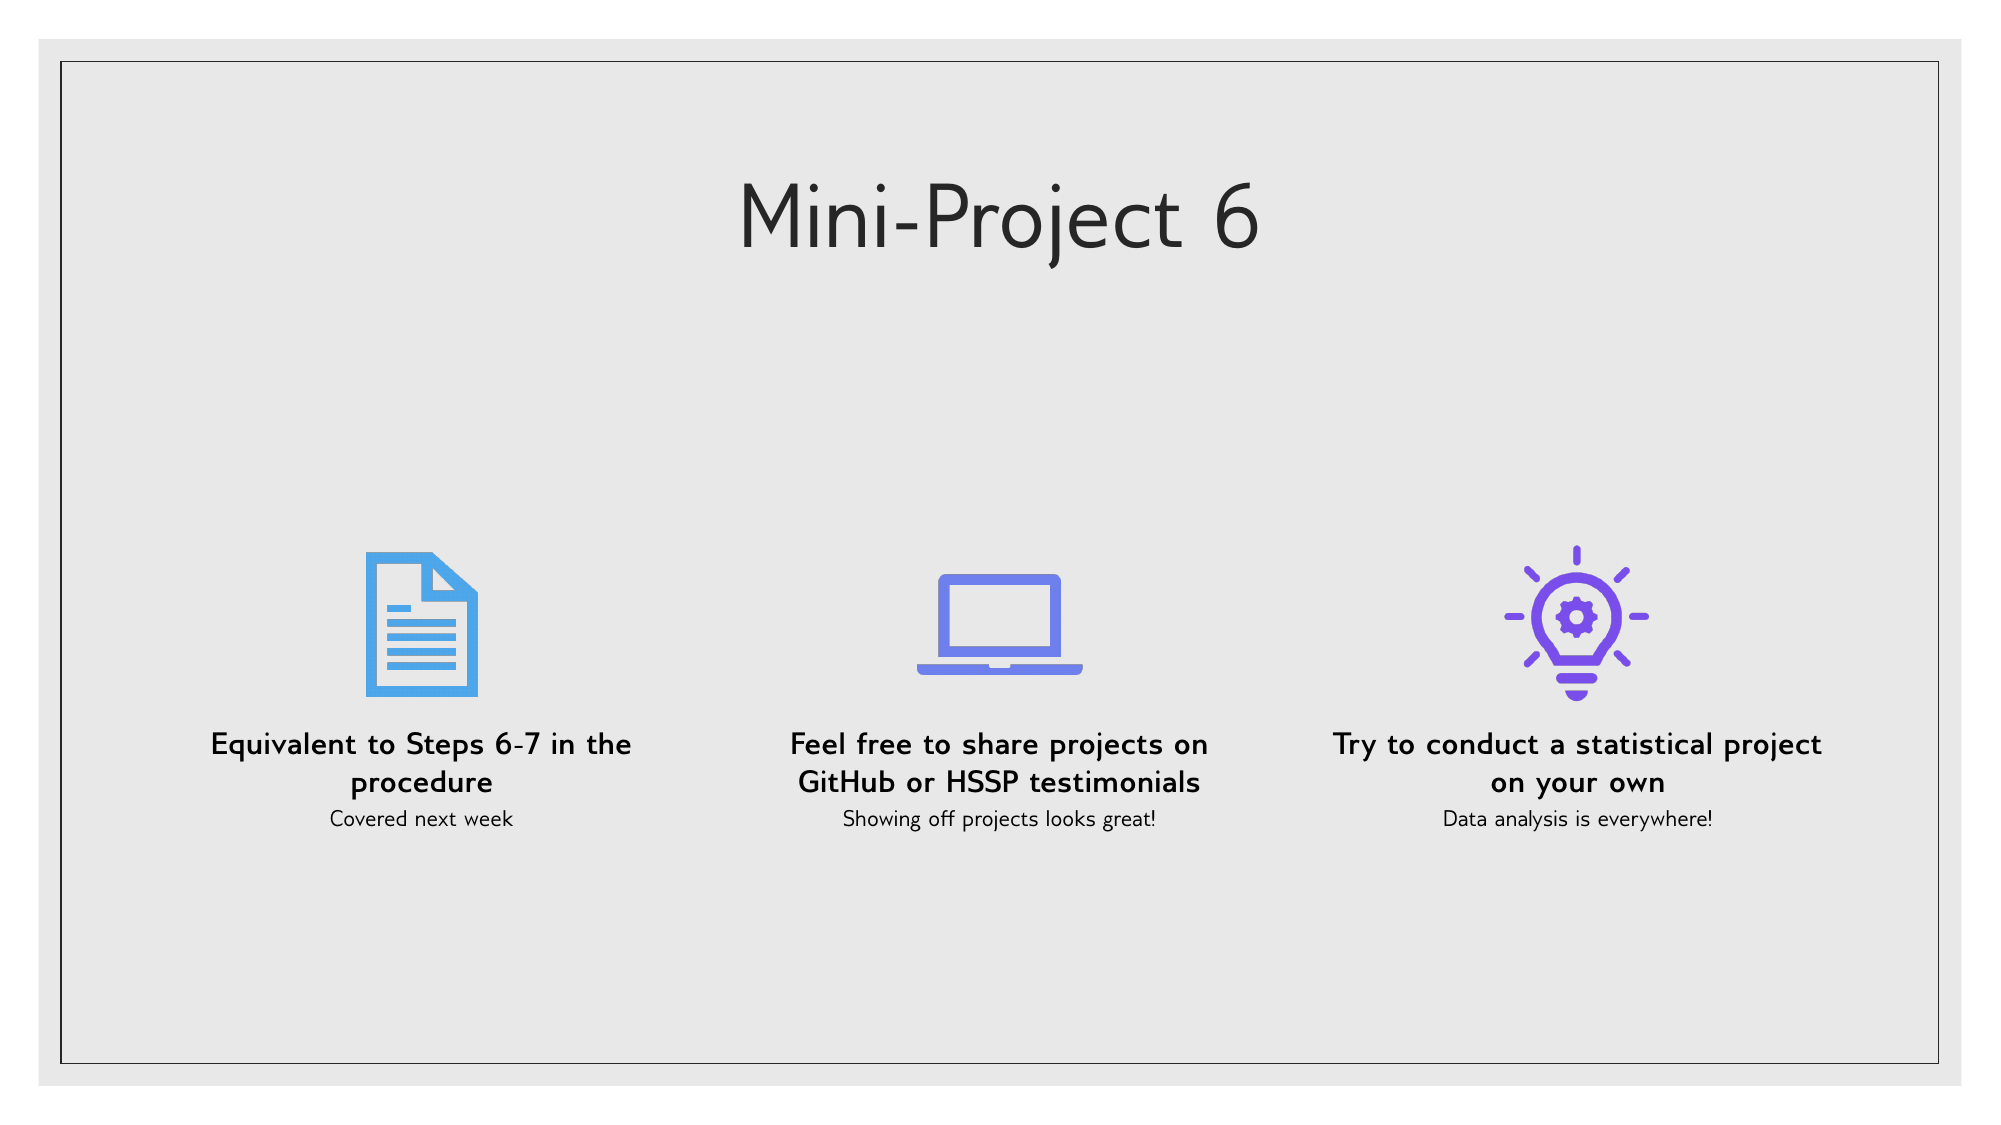

# Mini-Project 6
Equivalent to Steps 6-7 in the procedure
Covered next week
Feel free to share projects on GitHub or HSSP testimonials
Showing off projects looks great!
Try to conduct a statistical project on your own
Data analysis is everywhere!